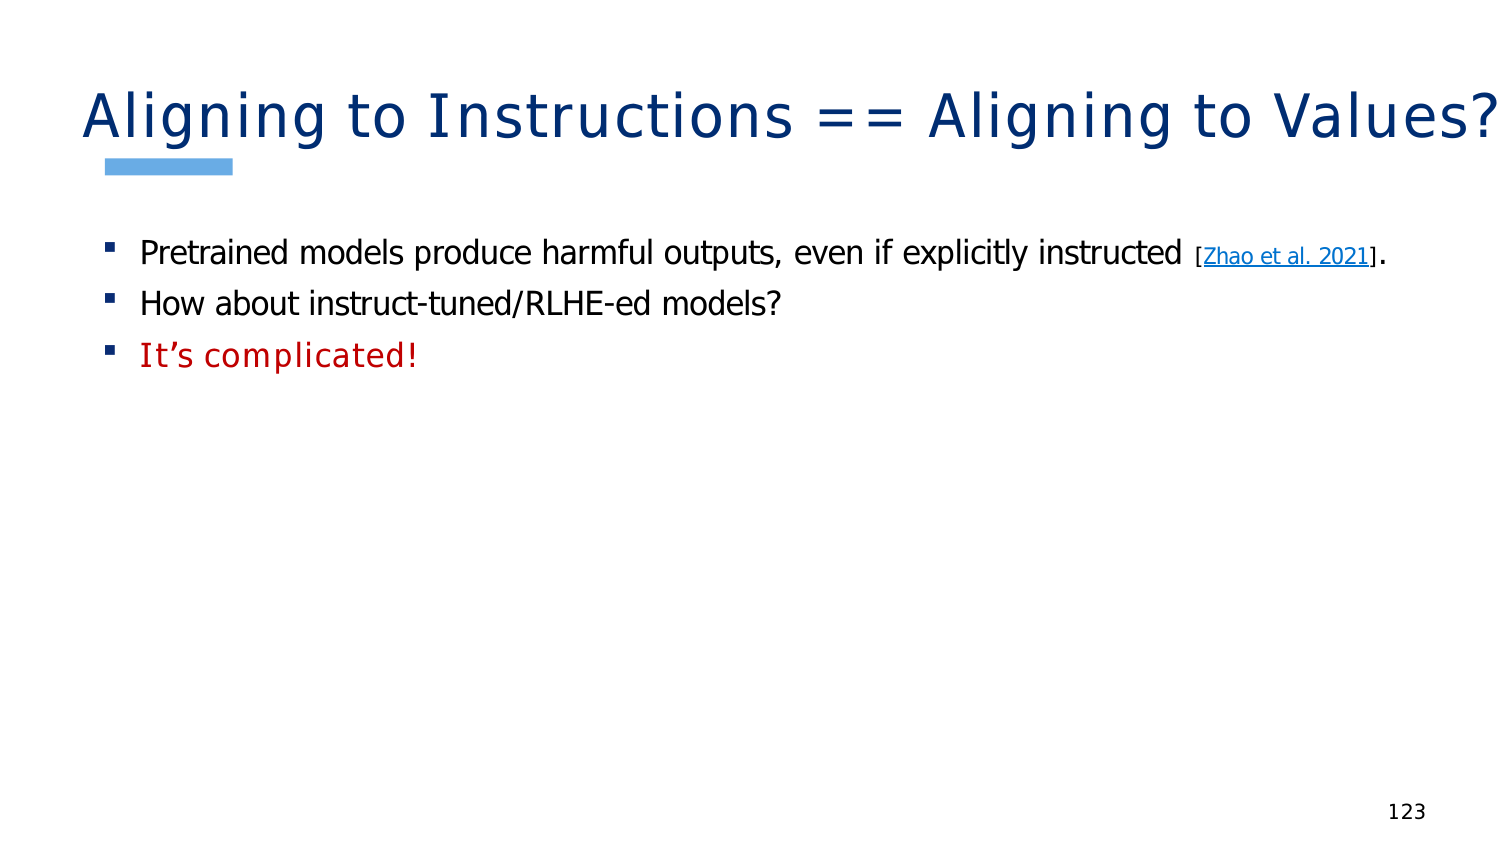

# Aligning to Instructions == Aligning to Values?
Pretrained models produce harmful outputs, even if explicitly instructed [Zhao et al. 2021].
How about instruct-tuned/RLHE-ed models?
It’s complicated!